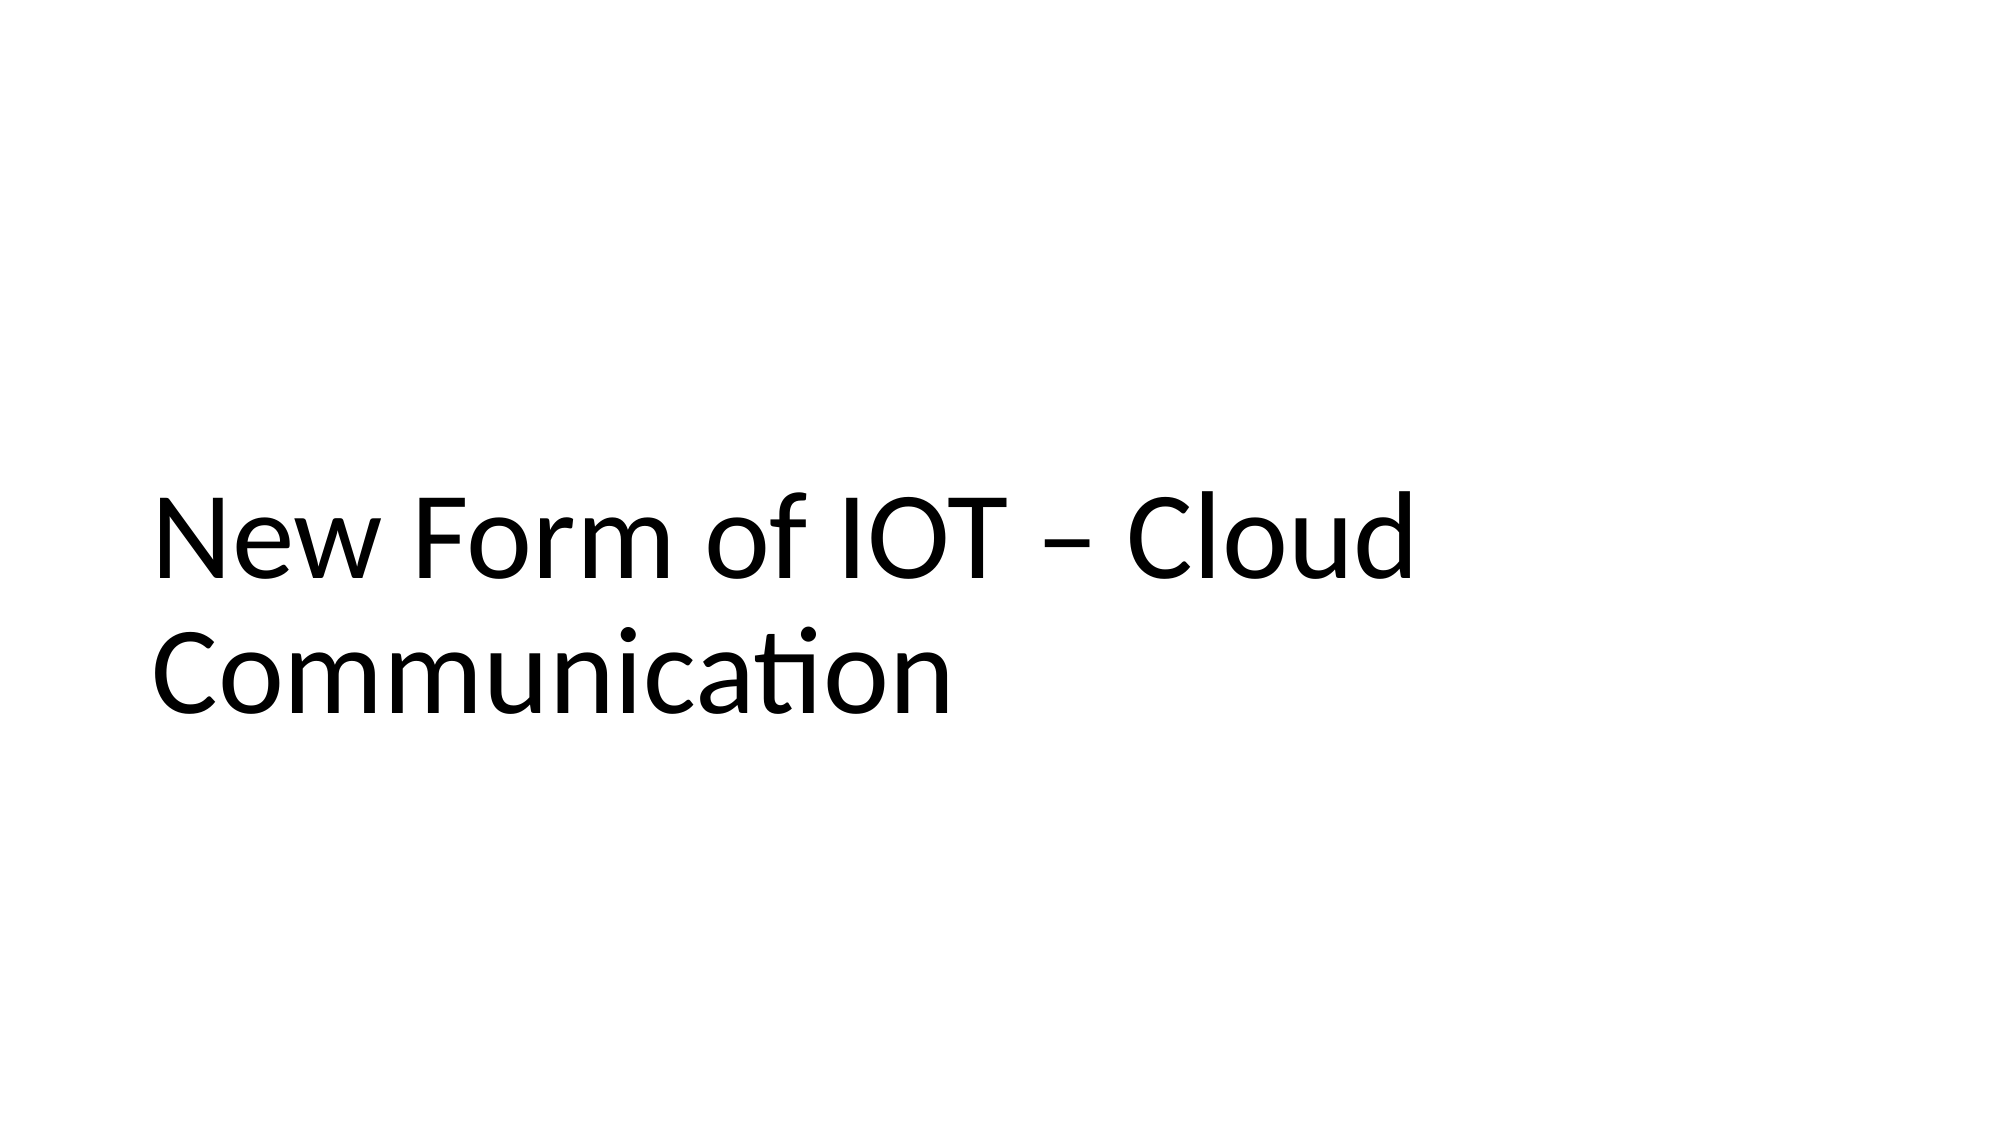

# New Form of IOT – Cloud Communication